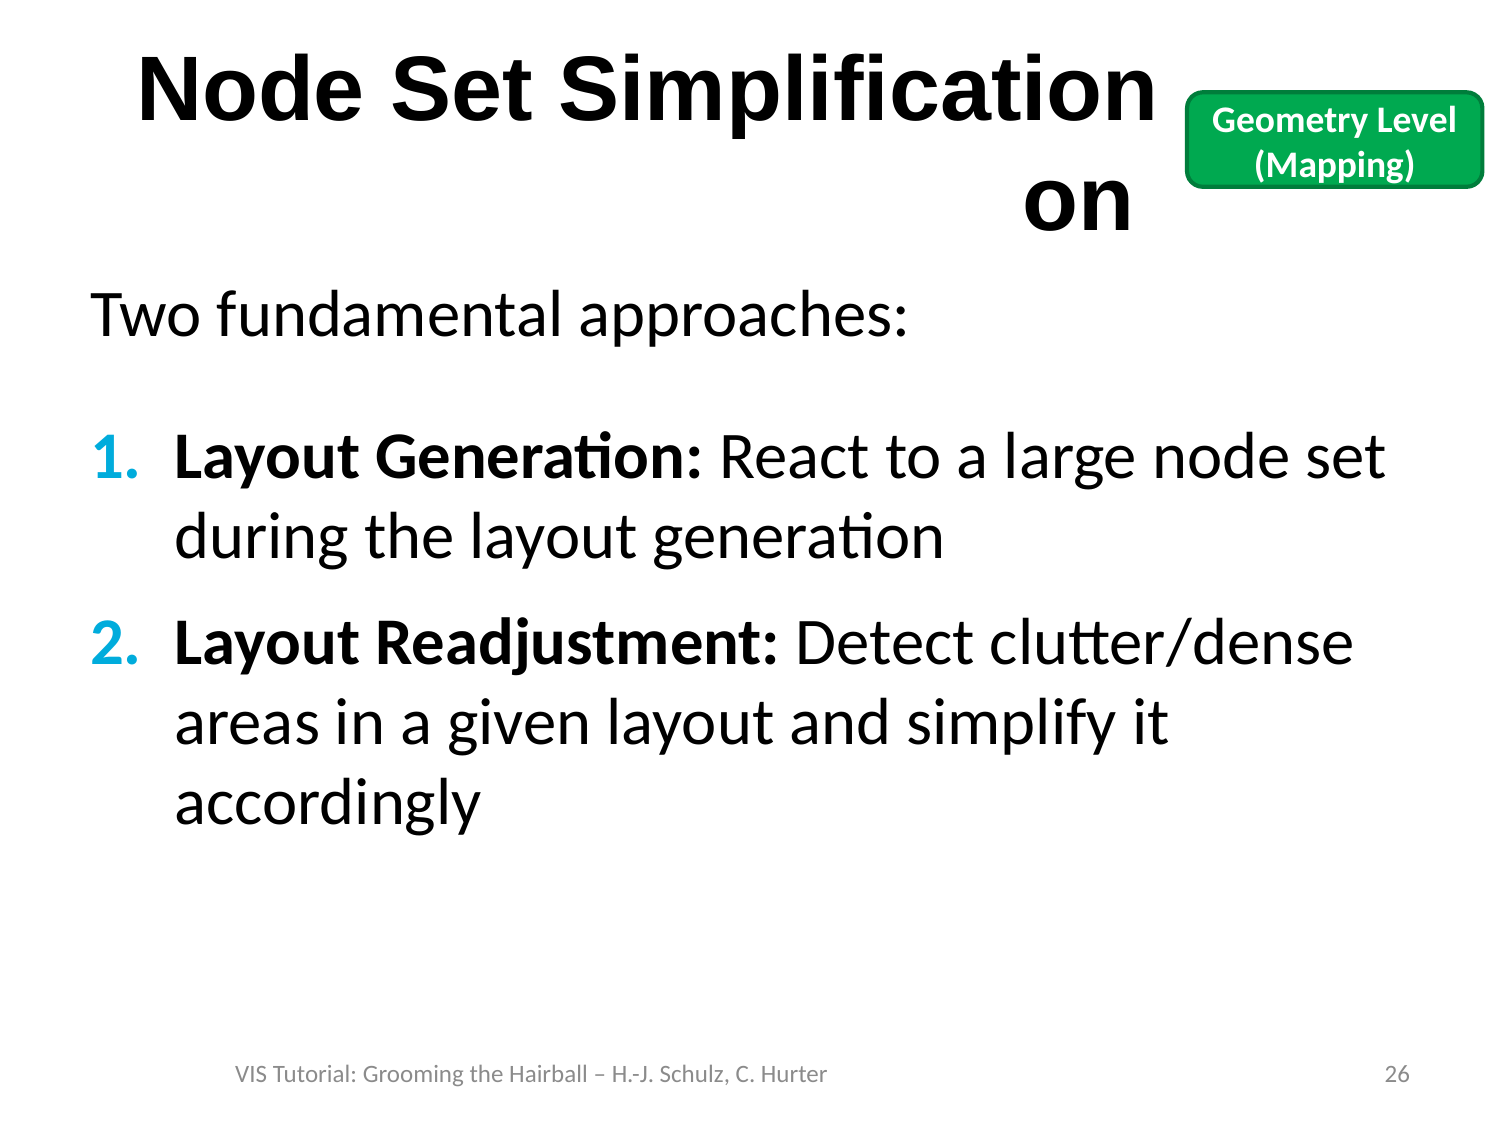

# Node Set Simplification on
Geometry Level (Mapping)
Two fundamental approaches:

Layout Generation: React to a large node set during the layout generation
Layout Readjustment: Detect clutter/dense areas in a given layout and simplify it accordingly
VIS Tutorial: Grooming the Hairball – H.-J. Schulz, C. Hurter
26